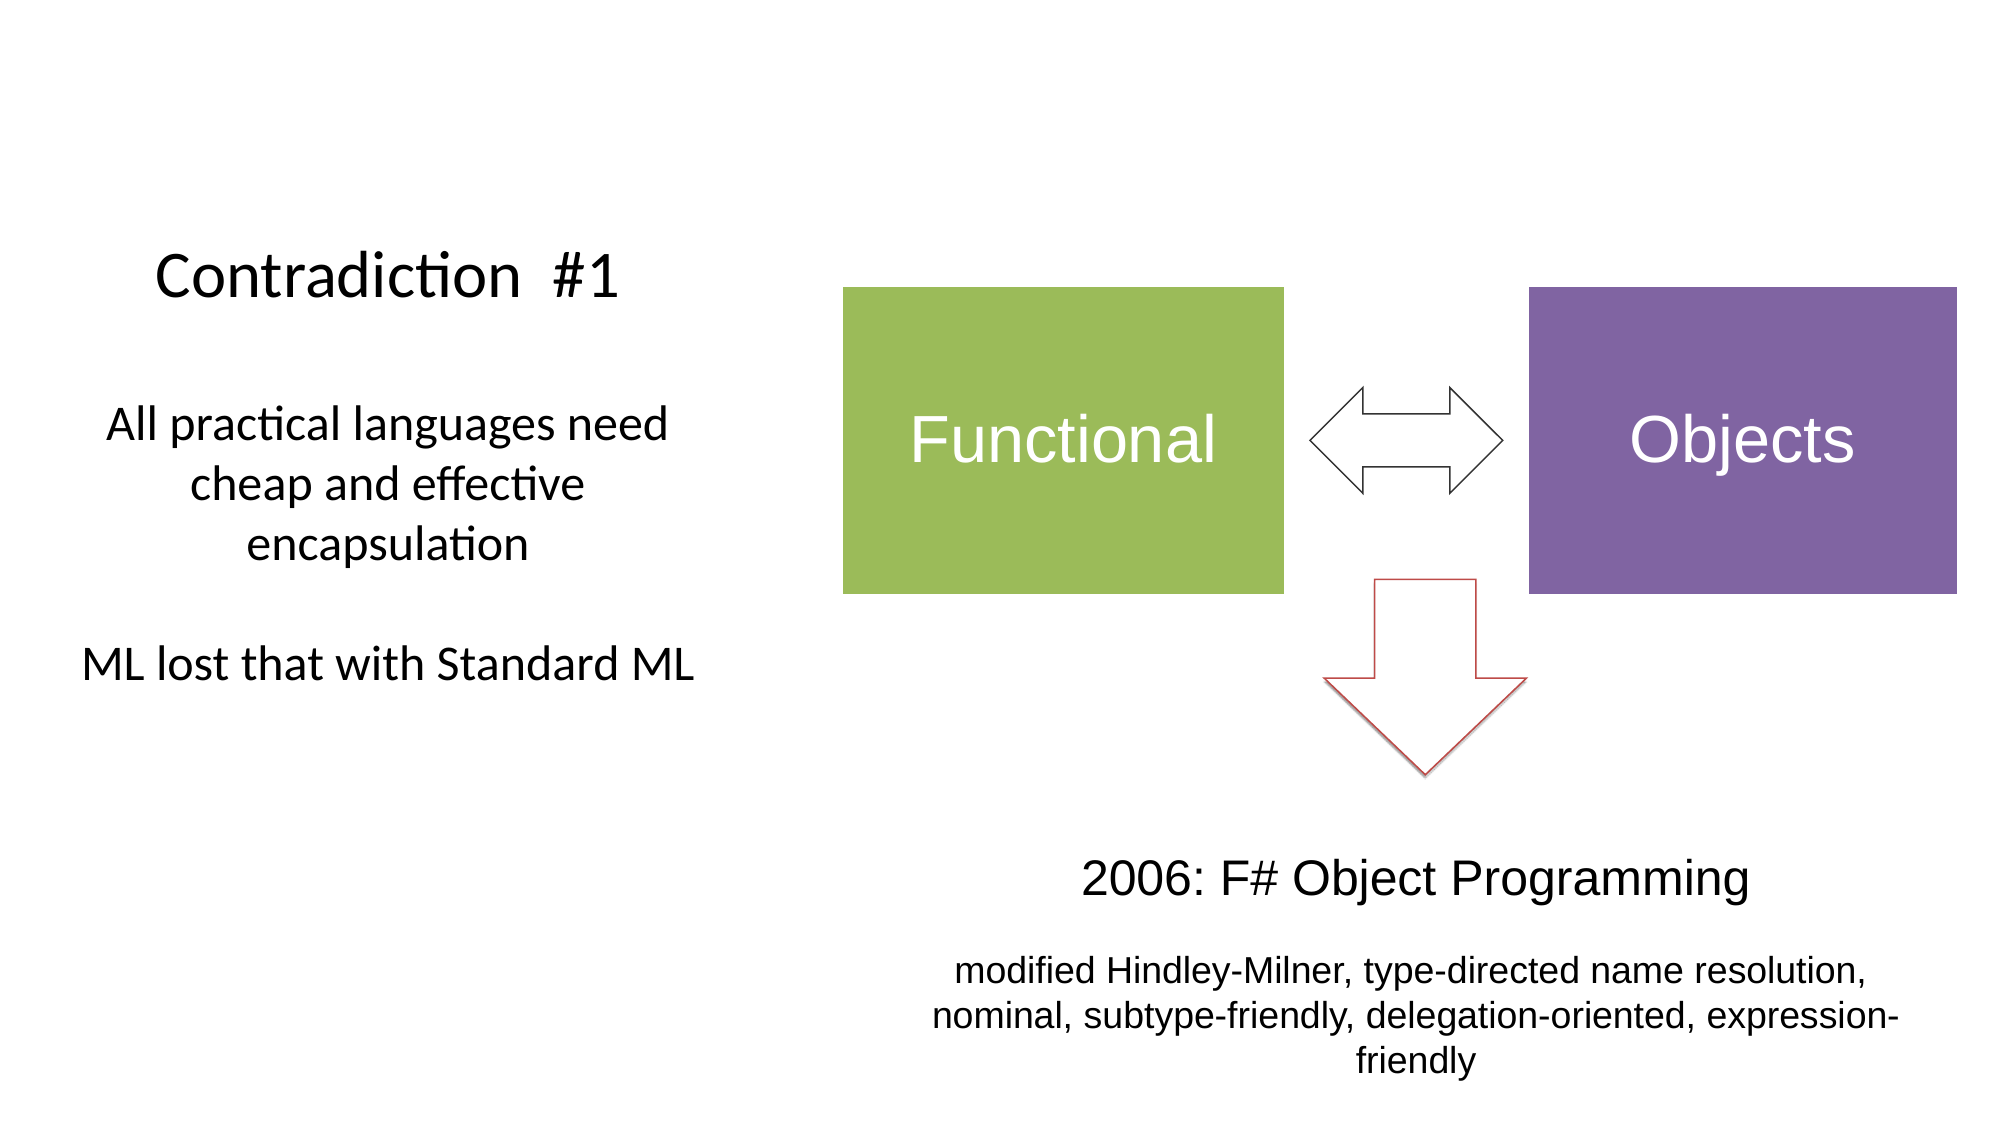

Contradiction  #1

All practical languages need cheap and effective encapsulation

ML lost that with Standard ML

Functional
Objects

2006: F# Object Programming

modified Hindley-Milner, type-directed name resolution,
nominal, subtype-friendly, delegation-oriented, expression-friendly